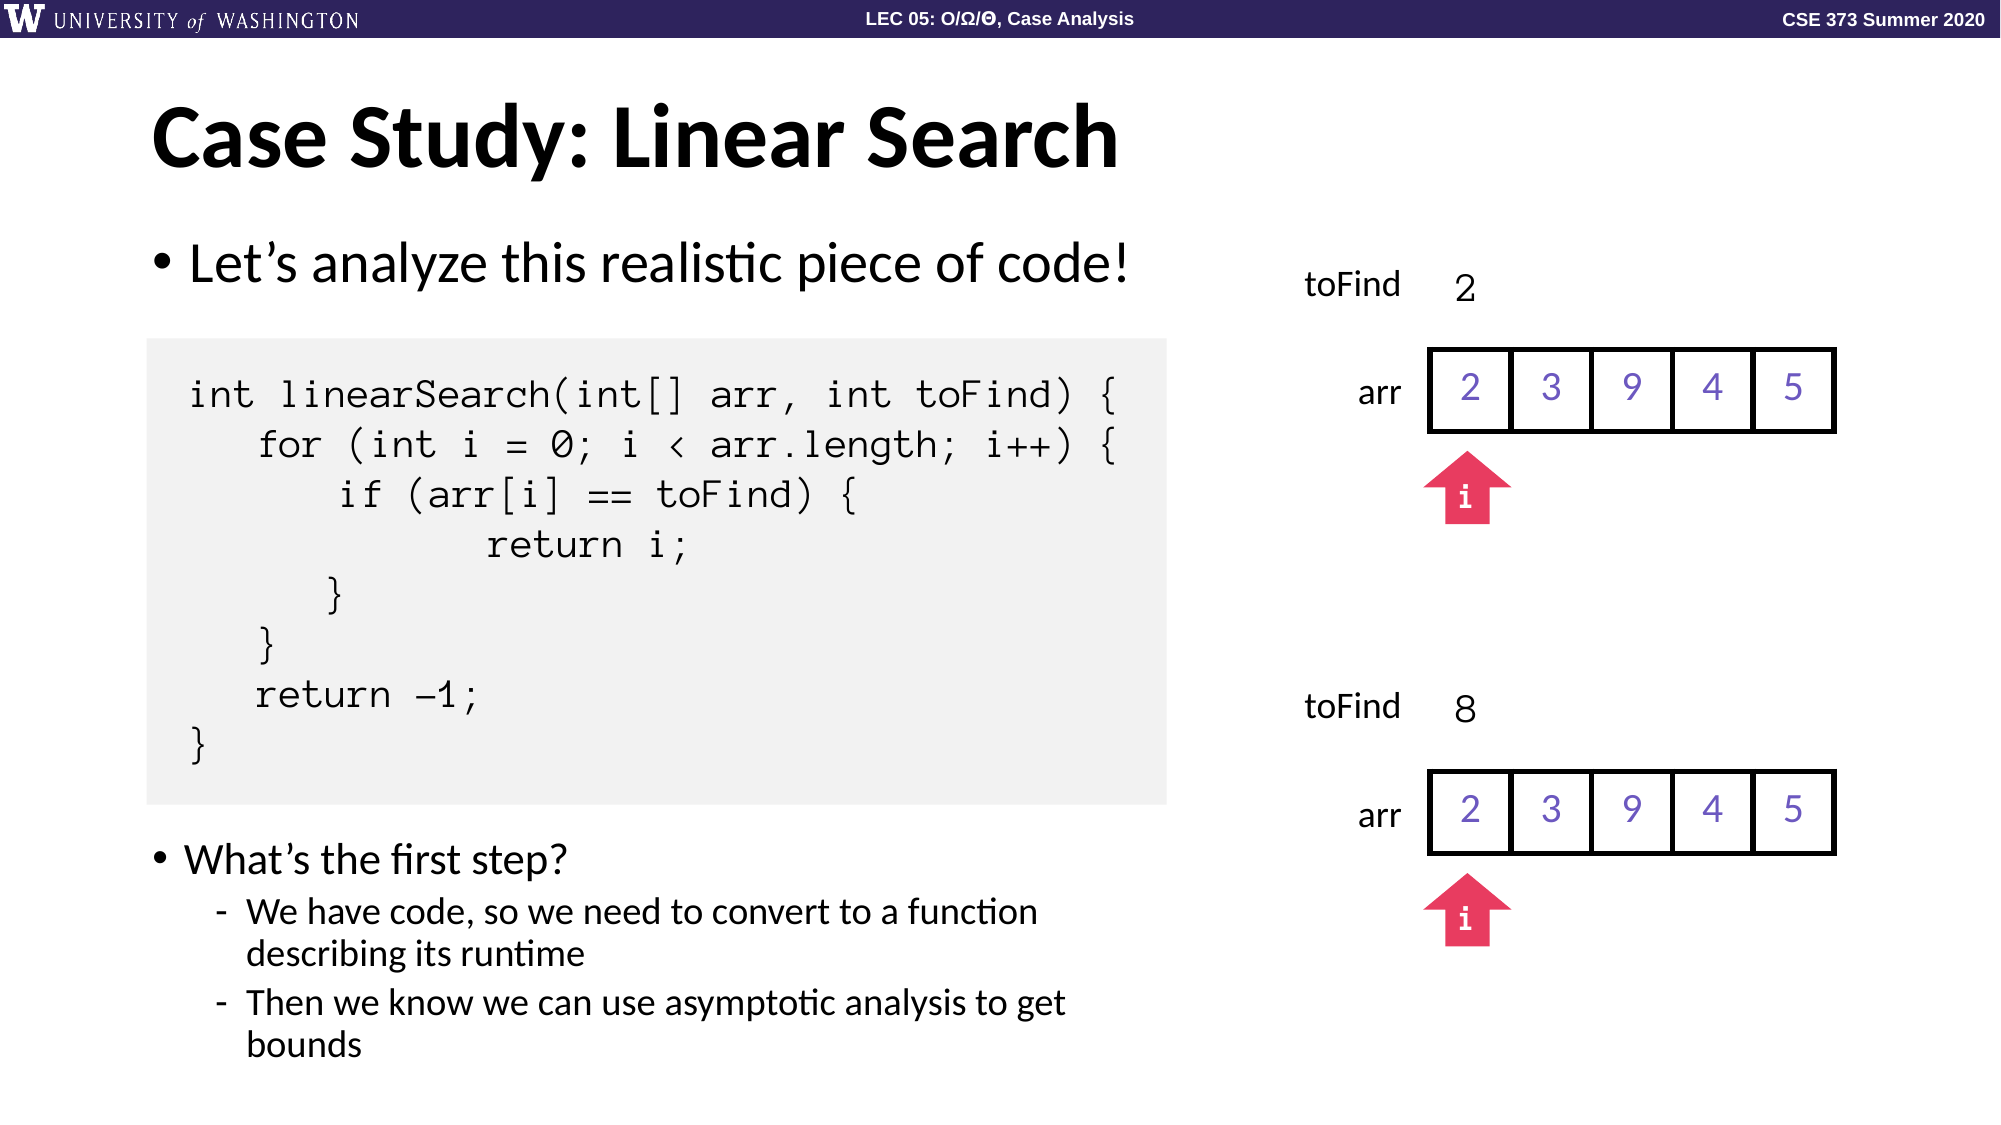

# Case Study: Linear Search
Let’s analyze this realistic piece of code!
toFind
2

| 2 | 3 | 9 | 4 | 5 |
| --- | --- | --- | --- | --- |
int linearSearch(int[] arr, int toFind) {
   for (int i = 0; i < arr.length; i++) {
   	if (arr[i] == toFind) {
		return i;
      }
   }
   return -1;
}

arr

i
toFind
8
| 2 | 3 | 9 | 4 | 5 |
| --- | --- | --- | --- | --- |
arr
What’s the first step?
We have code, so we need to convert to a function describing its runtime
Then we know we can use asymptotic analysis to get bounds

i